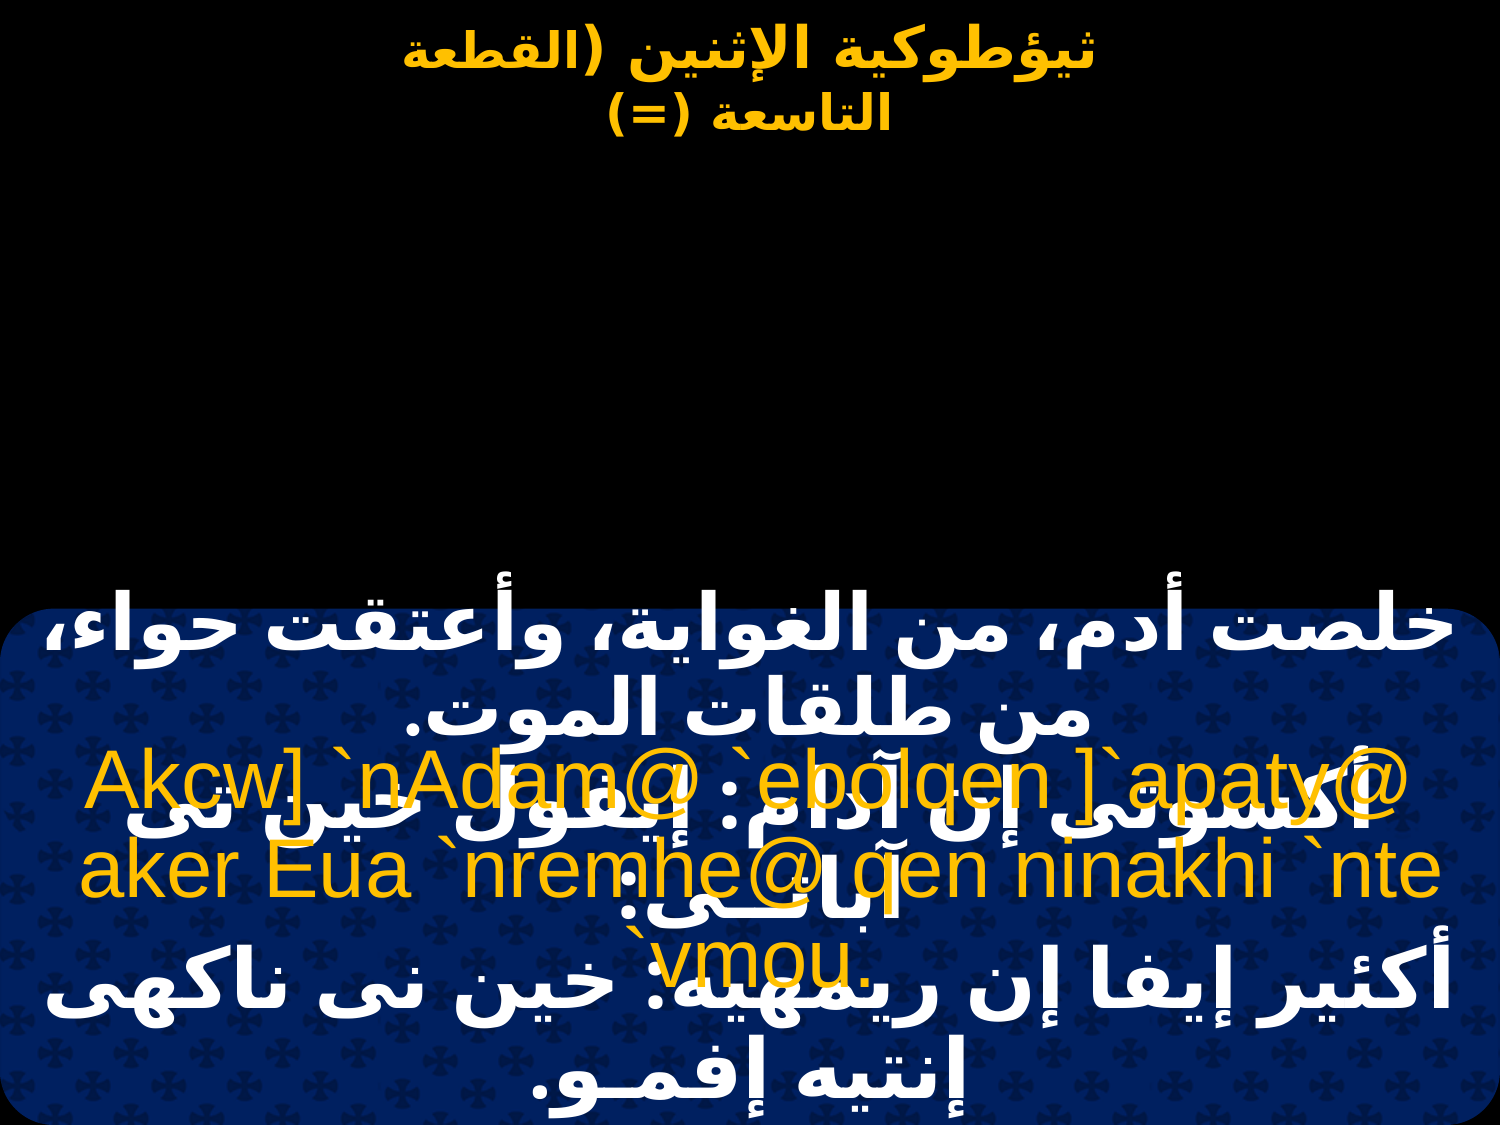

خلصت أدم، من الغواية، وأعتقت حواء، من طلقات الموت.
Akcw] `nAdam@ `ebolqen ]`apaty@
 aker Eua `nremhe@ qen ninakhi `nte `vmou.
أكسوتى إن آدام: إيفول خين تى آباتــى:
أكئير إيفا إن ريمهيه: خين نى ناكهى إنتيه إفمـو.